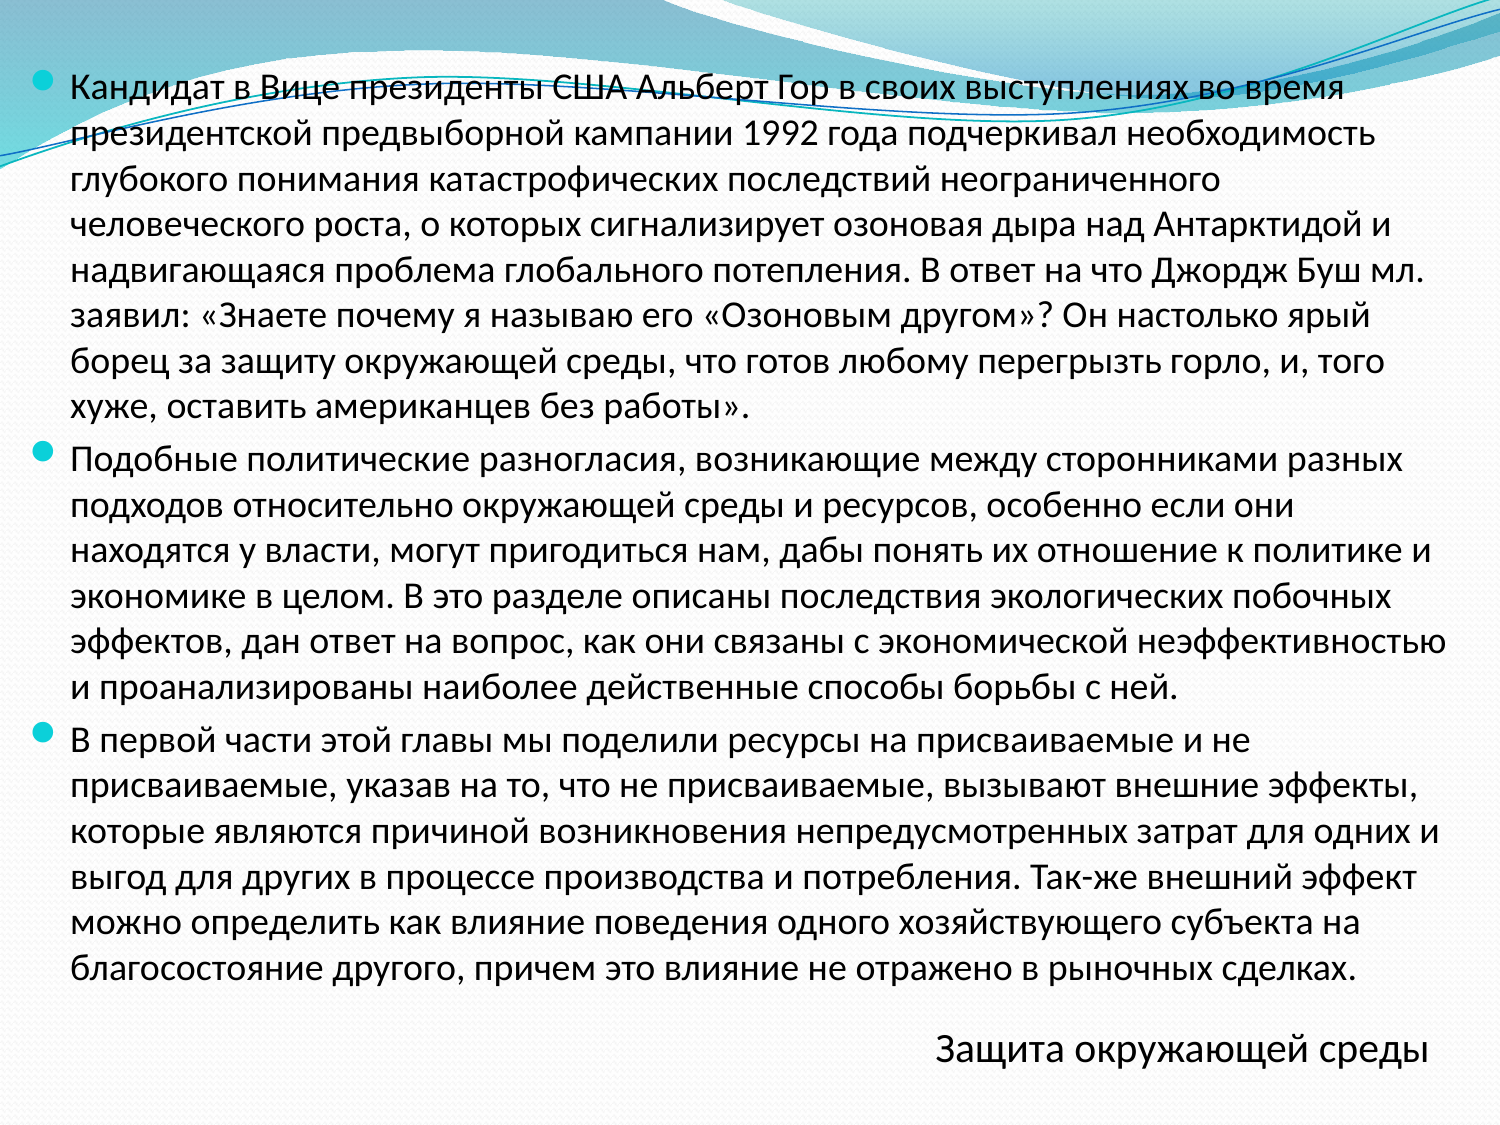

Кандидат в Вице президенты США Альберт Гор в своих выступлениях во время президентской предвыборной кампании 1992 года подчеркивал необходимость глубокого понимания катастрофических последствий неограниченного человеческого роста, о которых сигнализирует озоновая дыра над Антарктидой и надвигающаяся проблема глобального потепления. В ответ на что Джордж Буш мл. заявил: «Знаете почему я называю его «Озоновым другом»? Он настолько ярый борец за защиту окружающей среды, что готов любому перегрызть горло, и, того хуже, оставить американцев без работы».
Подобные политические разногласия, возникающие между сторонниками разных подходов относительно окружающей среды и ресурсов, особенно если они находятся у власти, могут пригодиться нам, дабы понять их отношение к политике и экономике в целом. В это разделе описаны последствия экологических побочных эффектов, дан ответ на вопрос, как они связаны с экономической неэффективностью и проанализированы наиболее действенные способы борьбы с ней.
В первой части этой главы мы поделили ресурсы на присваиваемые и не присваиваемые, указав на то, что не присваиваемые, вызывают внешние эффекты, которые являются причиной возникновения непредусмотренных затрат для одних и выгод для других в процессе производства и потребления. Так-же внешний эффект можно определить как влияние поведения одного хозяйствующего субъекта на благосостояние другого, причем это влияние не отражено в рыночных сделках.
Защита окружающей среды